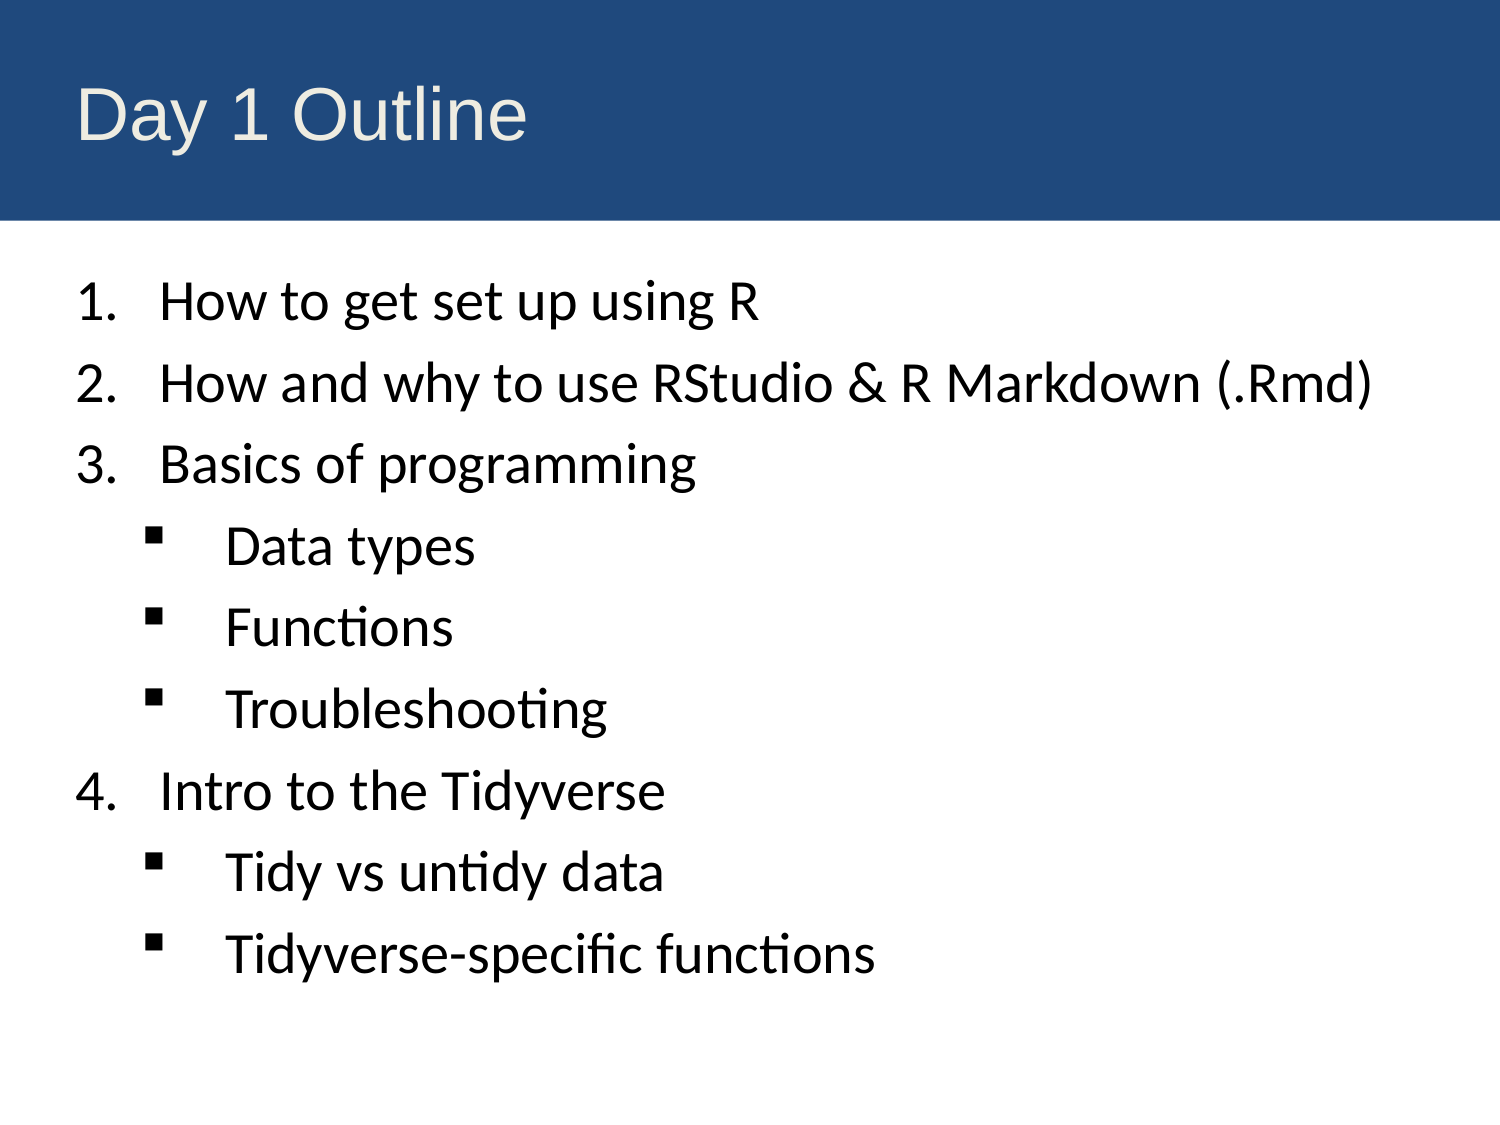

# Day 1 Outline
How to get set up using R
How and why to use RStudio & R Markdown (.Rmd)
Basics of programming
Data types
Functions
Troubleshooting
Intro to the Tidyverse
Tidy vs untidy data
Tidyverse-specific functions